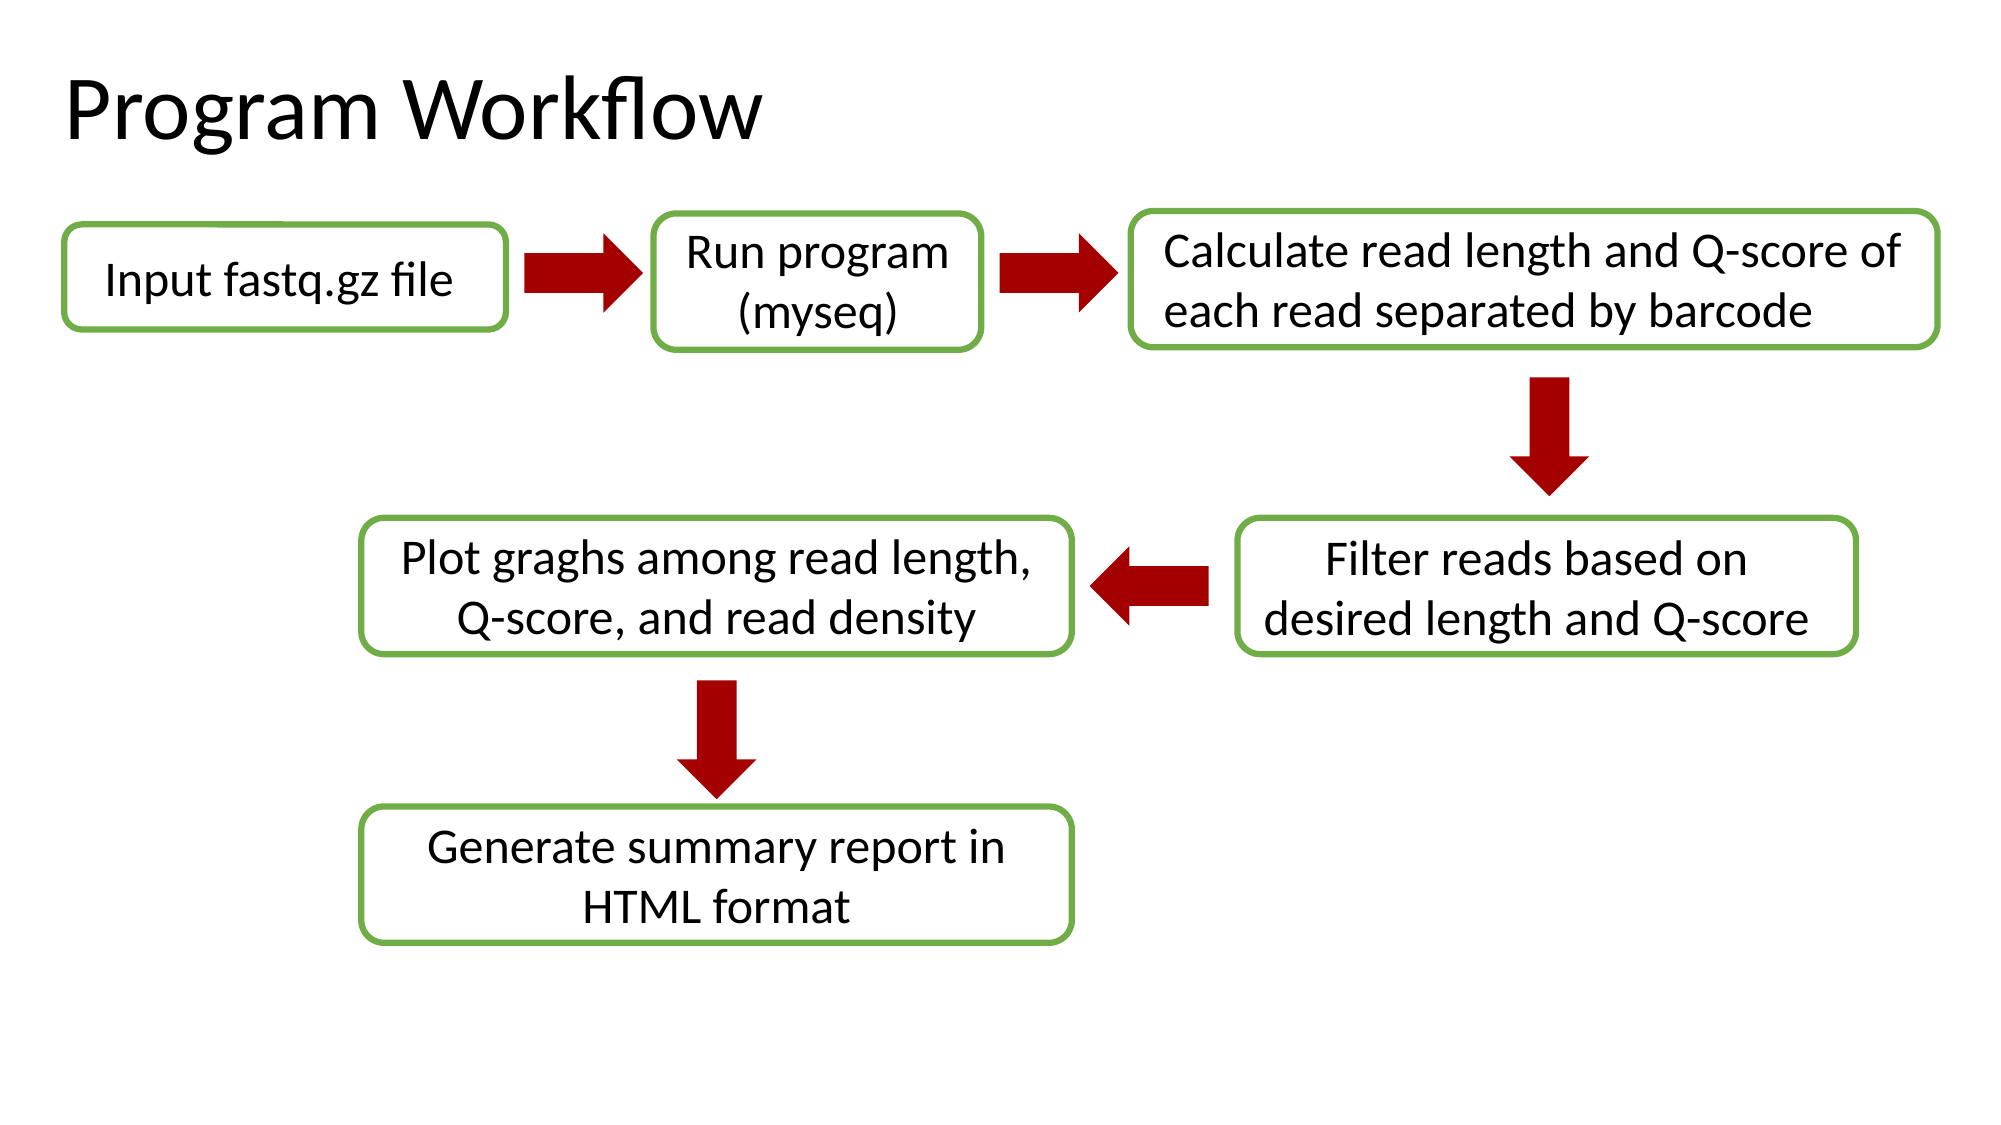

# Program Workflow
Calculate read length and Q-score of each read separated by barcode
Run program (myseq)

Input fastq.gz file

Plot graghs among read length, Q-score, and read density

Filter reads based on
desired length and Q-score

Generate summary report in HTML format